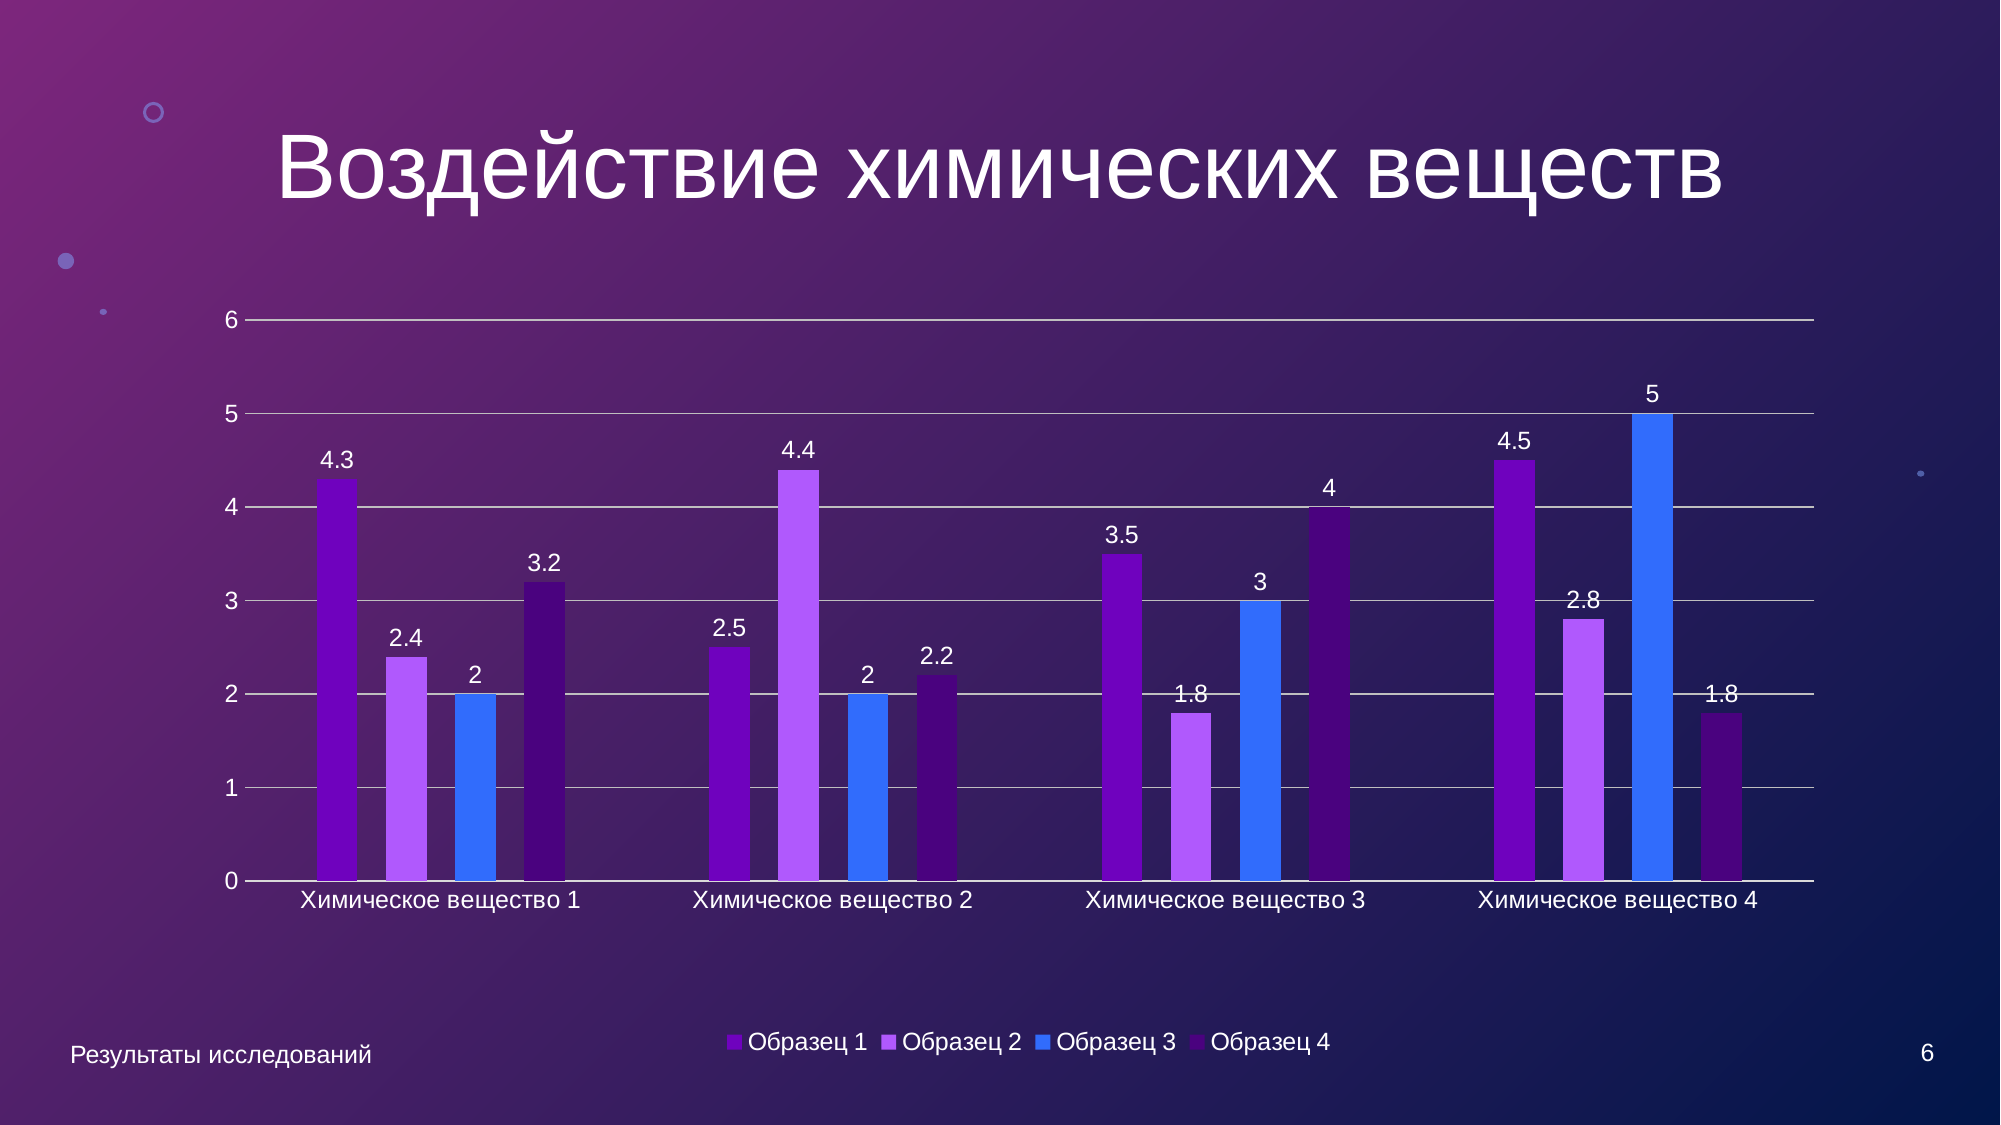

# Воздействие химических веществ

### Chart

| Category | Образец 1 | Образец 2 | Образец 3 | Образец 4 |
|---|---|---|---|---|
| Химическое вещество 1 | 4.3 | 2.4 | 2.0 | 3.2 |
| Химическое вещество 2 | 2.5 | 4.4 | 2.0 | 2.2 |
| Химическое вещество 3 | 3.5 | 1.8 | 3.0 | 4.0 |
| Химическое вещество 4 | 4.5 | 2.8 | 5.0 | 1.8 |
6
Результаты исследований